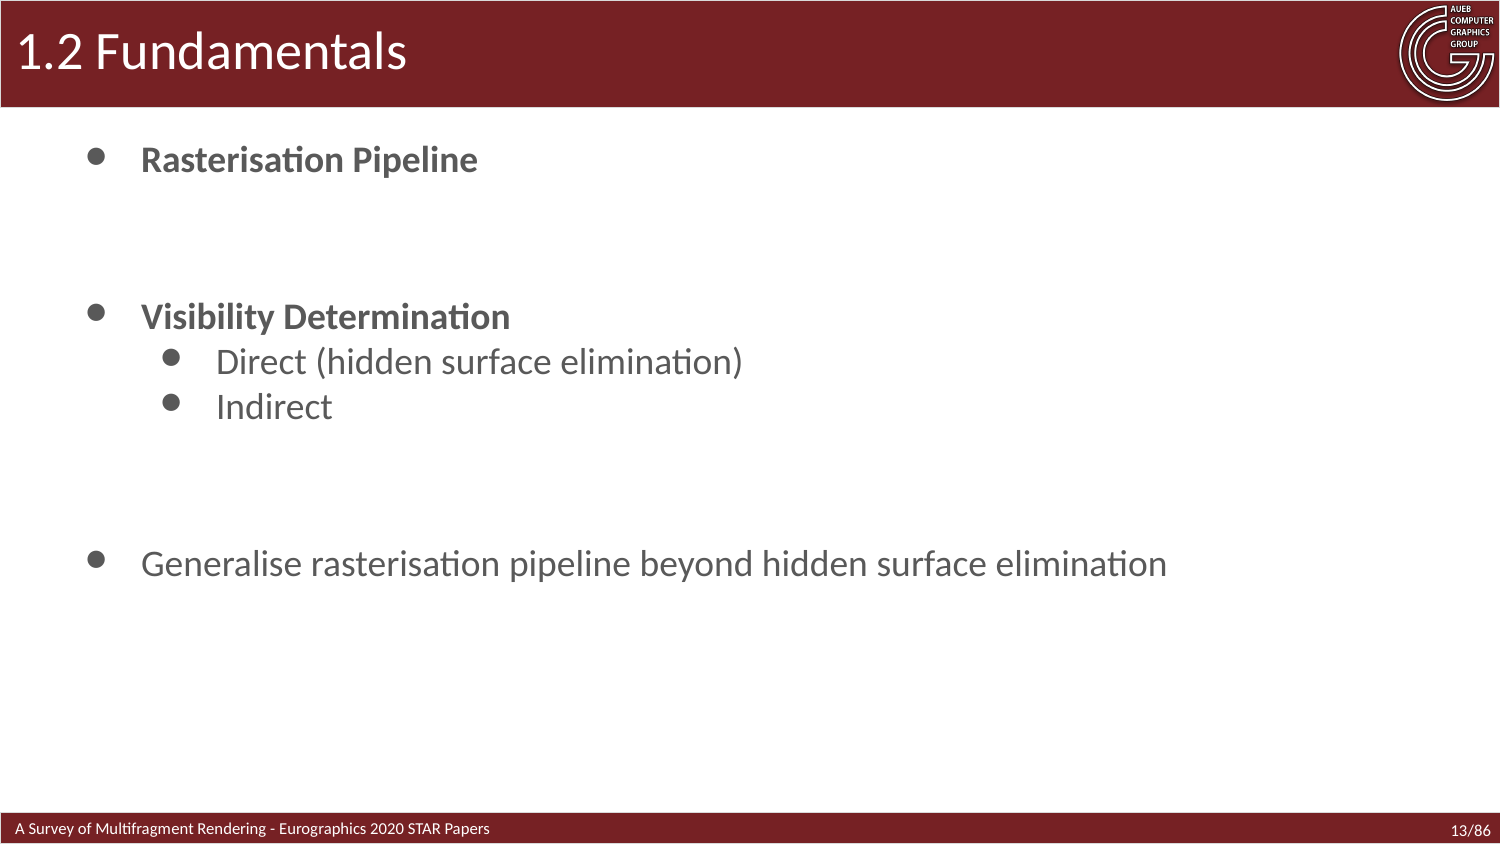

# 1.2 Fundamentals

Rasterisation Pipeline

Visibility Determination
Direct (hidden surface elimination)
Indirect

Generalise rasterisation pipeline beyond hidden surface elimination
13/86